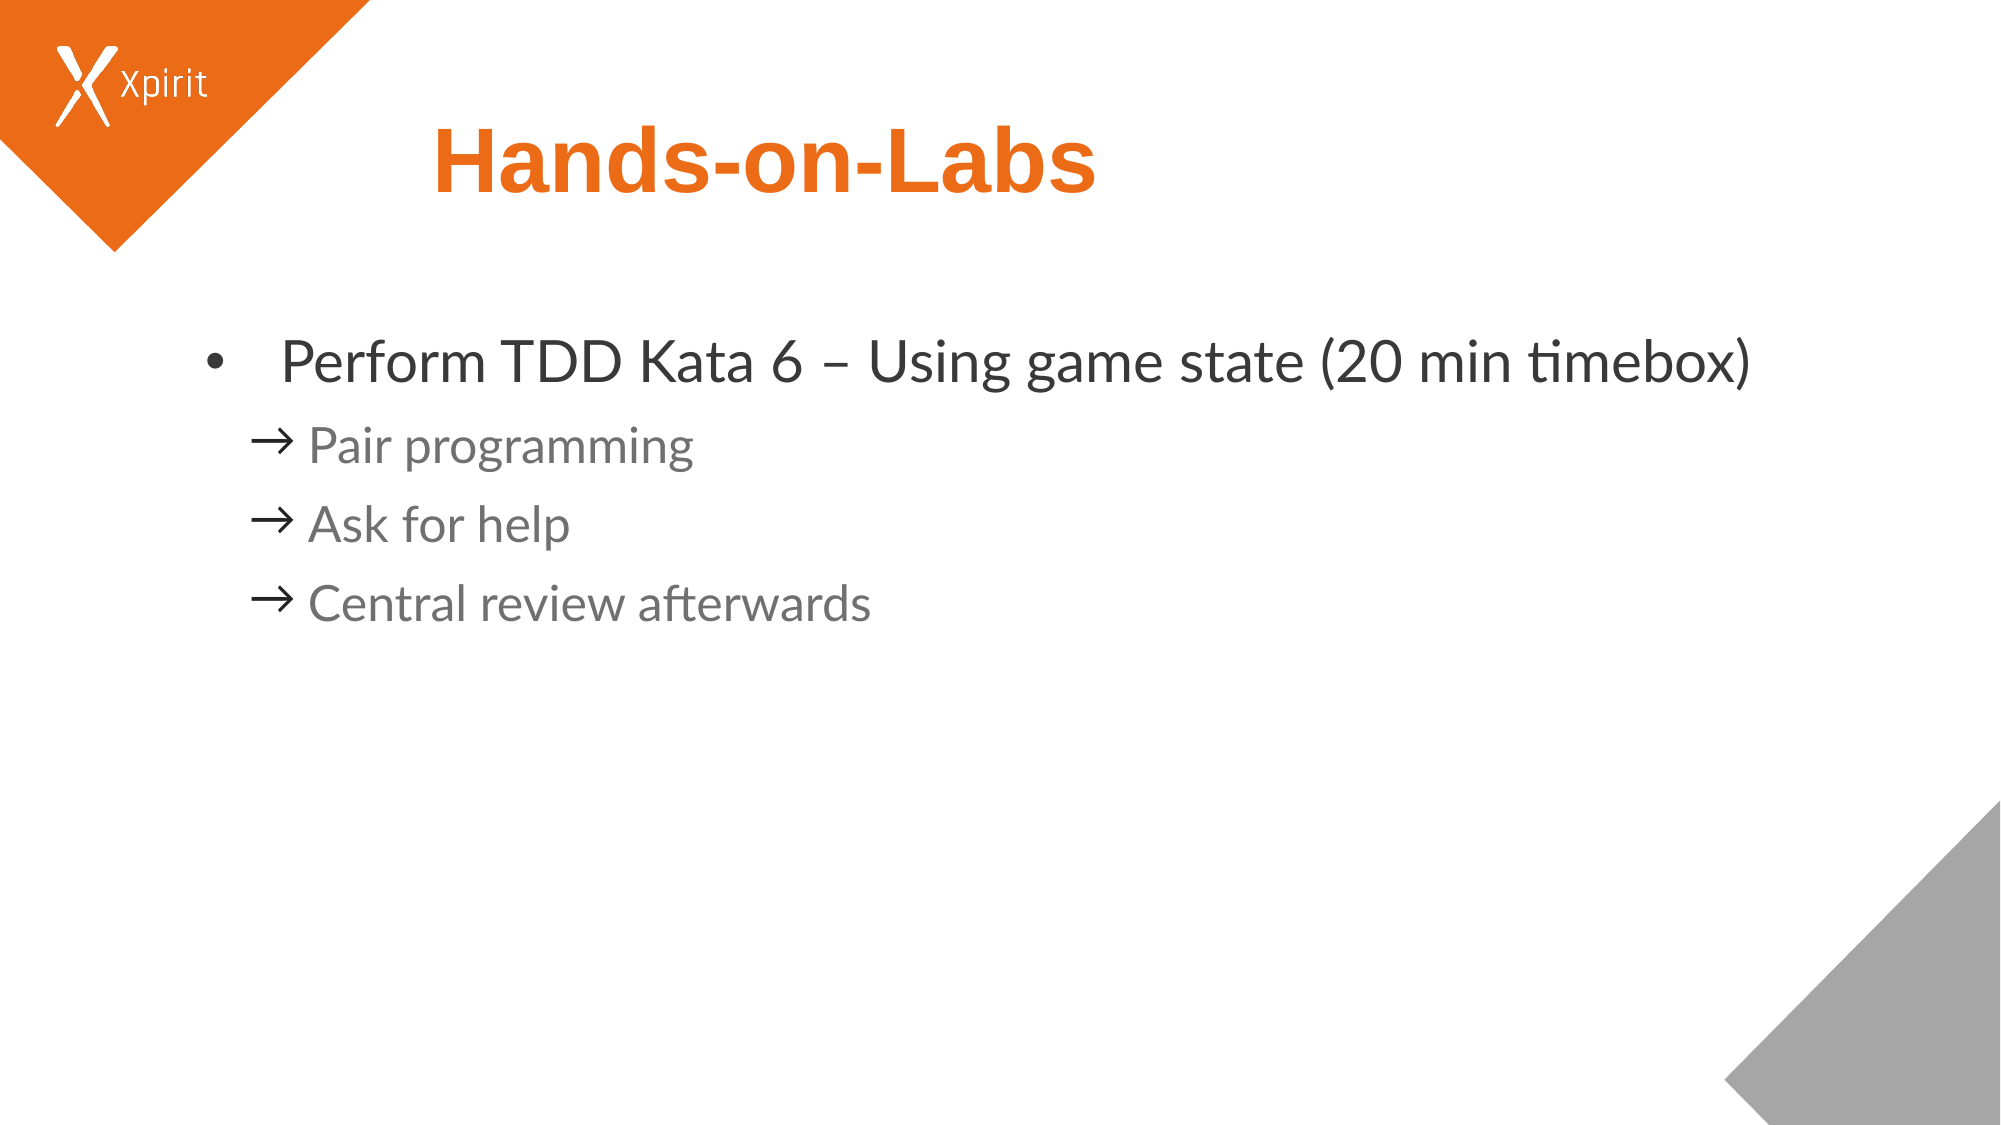

# Hands-on-Labs
Perform TDD Kata 6 – Using game state (20 min timebox)
 Pair programming
 Ask for help
 Central review afterwards

59